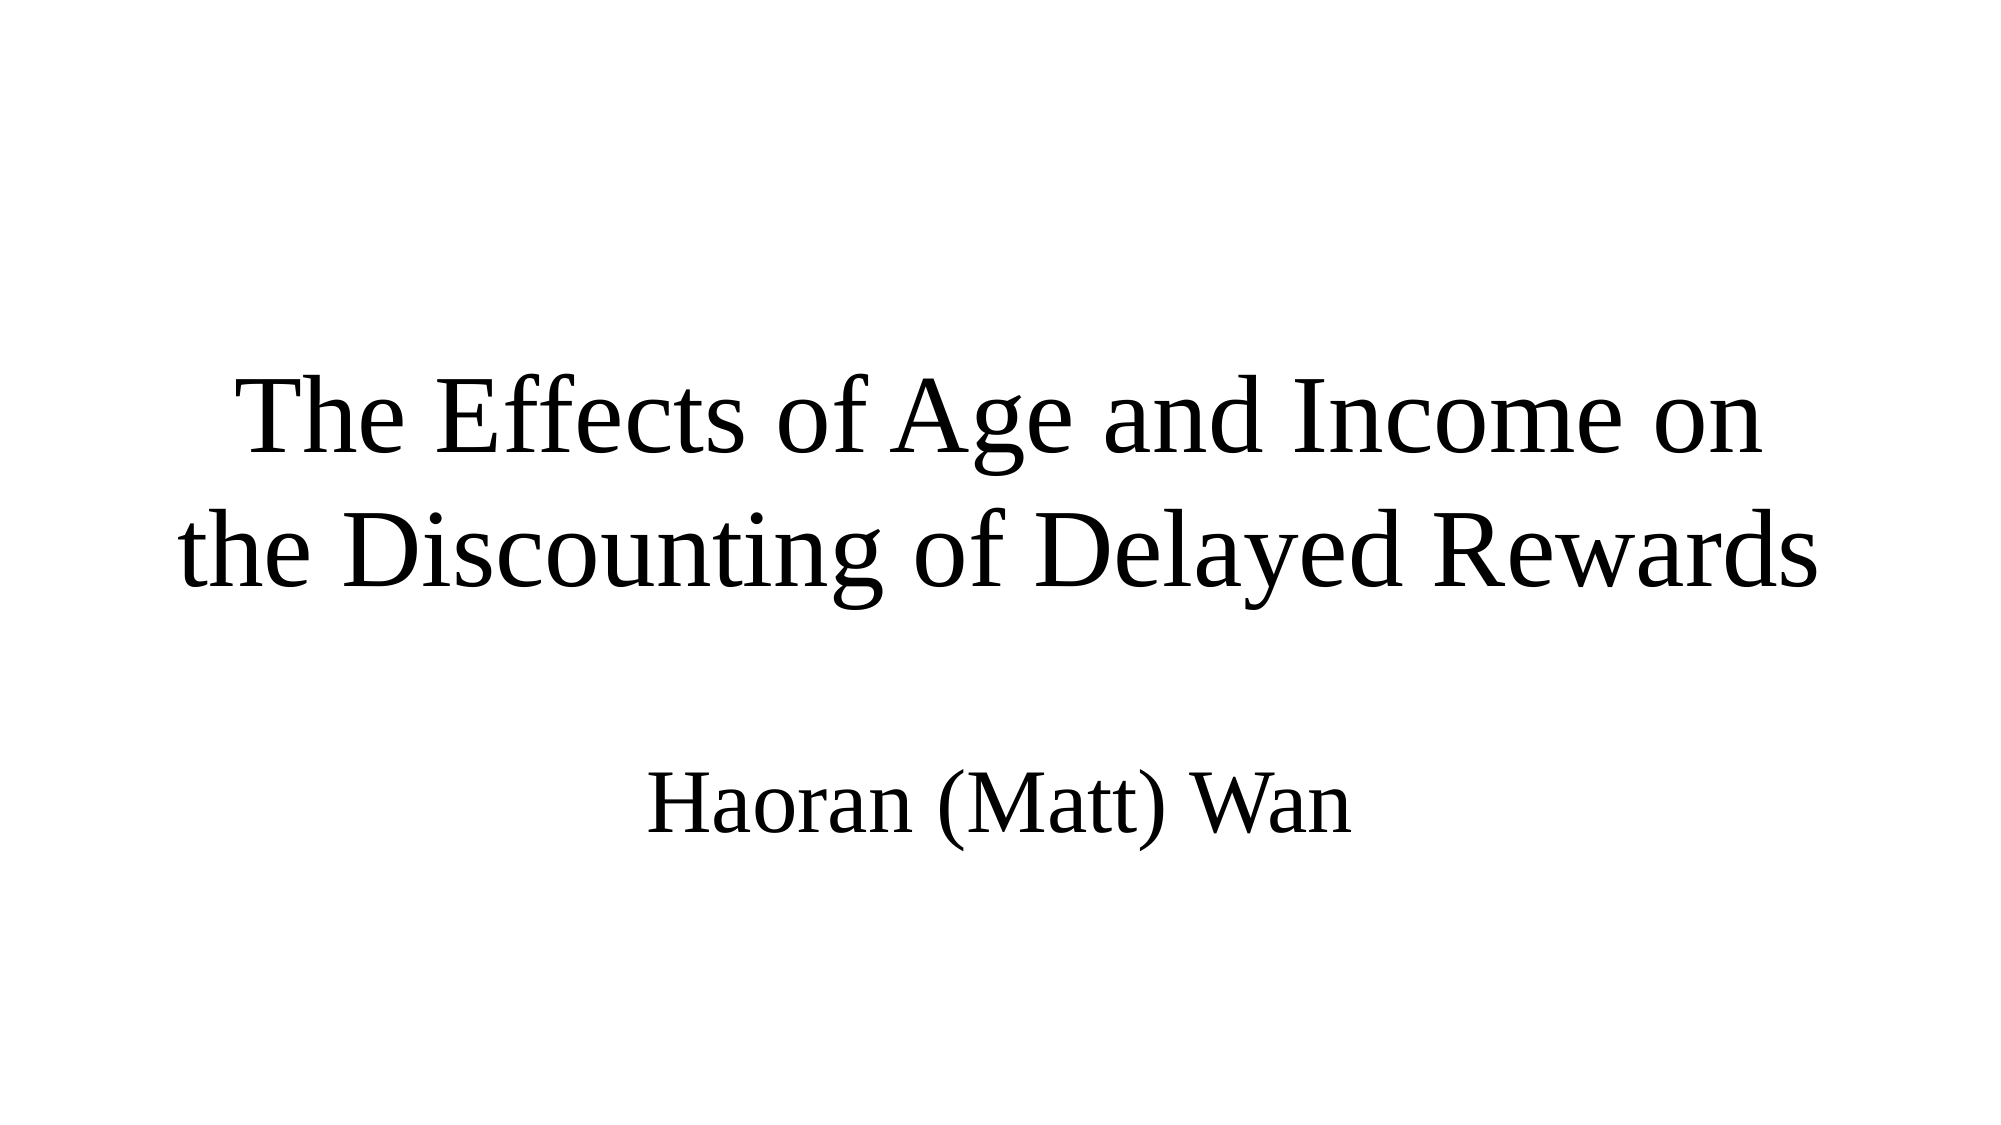

# The Effects of Age and Income on the Discounting of Delayed Rewards Haoran (Matt) Wan